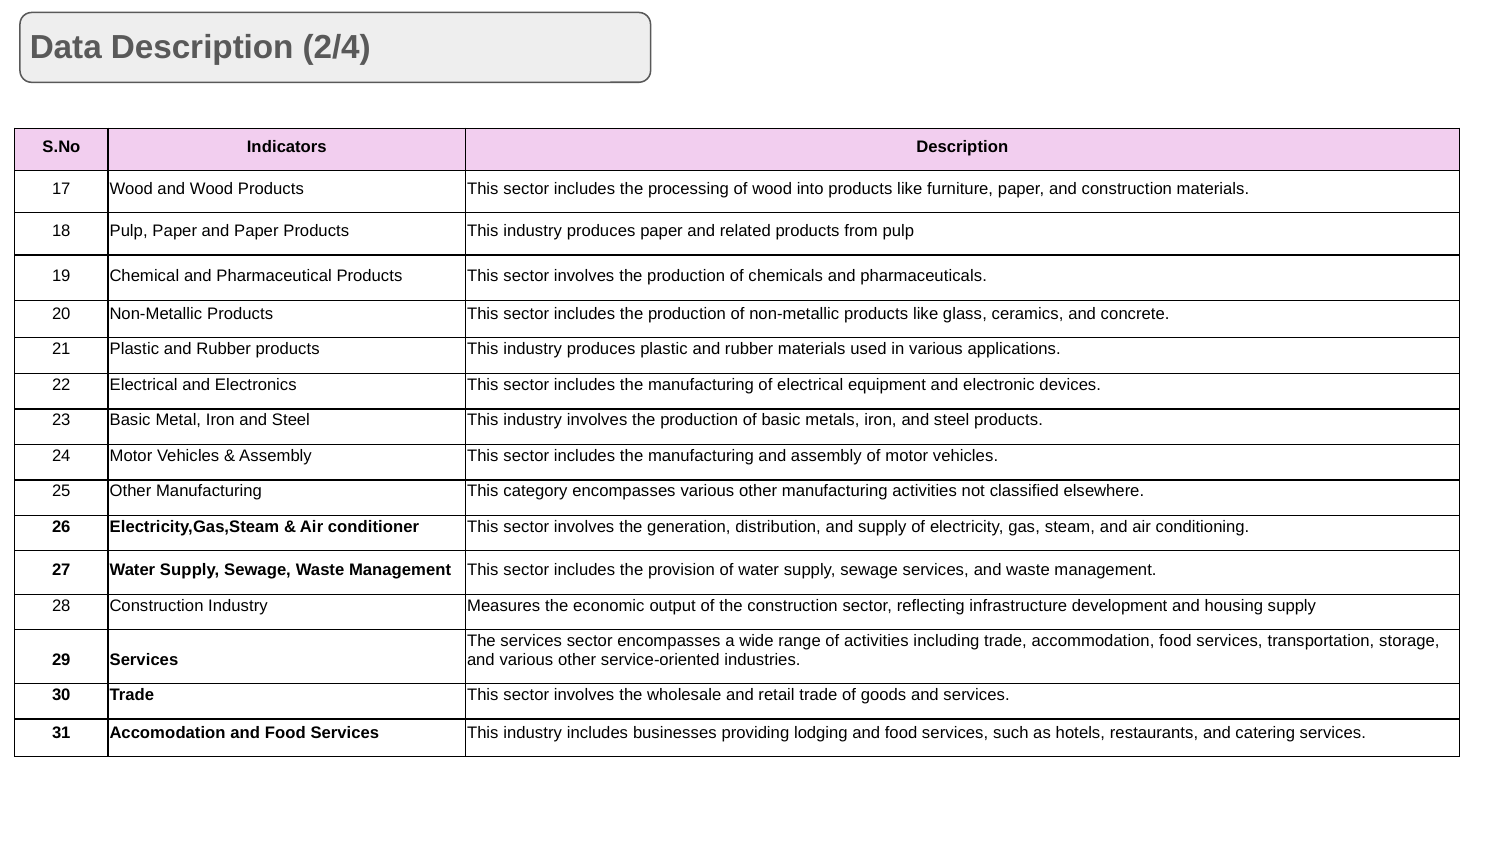

Data Description (2/4)

| S.No | Indicators | Description |
| --- | --- | --- |
| 17 | Wood and Wood Products | This sector includes the processing of wood into products like furniture, paper, and construction materials. |
| 18 | Pulp, Paper and Paper Products | This industry produces paper and related products from pulp |
| 19 | Chemical and Pharmaceutical Products | This sector involves the production of chemicals and pharmaceuticals. |
| 20 | Non-Metallic Products | This sector includes the production of non-metallic products like glass, ceramics, and concrete. |
| 21 | Plastic and Rubber products | This industry produces plastic and rubber materials used in various applications. |
| 22 | Electrical and Electronics | This sector includes the manufacturing of electrical equipment and electronic devices. |
| 23 | Basic Metal, Iron and Steel | This industry involves the production of basic metals, iron, and steel products. |
| 24 | Motor Vehicles & Assembly | This sector includes the manufacturing and assembly of motor vehicles. |
| 25 | Other Manufacturing | This category encompasses various other manufacturing activities not classified elsewhere. |
| 26 | Electricity,Gas,Steam & Air conditioner | This sector involves the generation, distribution, and supply of electricity, gas, steam, and air conditioning. |
| 27 | Water Supply, Sewage, Waste Management | This sector includes the provision of water supply, sewage services, and waste management. |
| 28 | Construction Industry | Measures the economic output of the construction sector, reflecting infrastructure development and housing supply |
| 29 | Services | The services sector encompasses a wide range of activities including trade, accommodation, food services, transportation, storage, and various other service-oriented industries. |
| 30 | Trade | This sector involves the wholesale and retail trade of goods and services. |
| 31 | Accomodation and Food Services | This industry includes businesses providing lodging and food services, such as hotels, restaurants, and catering services. |